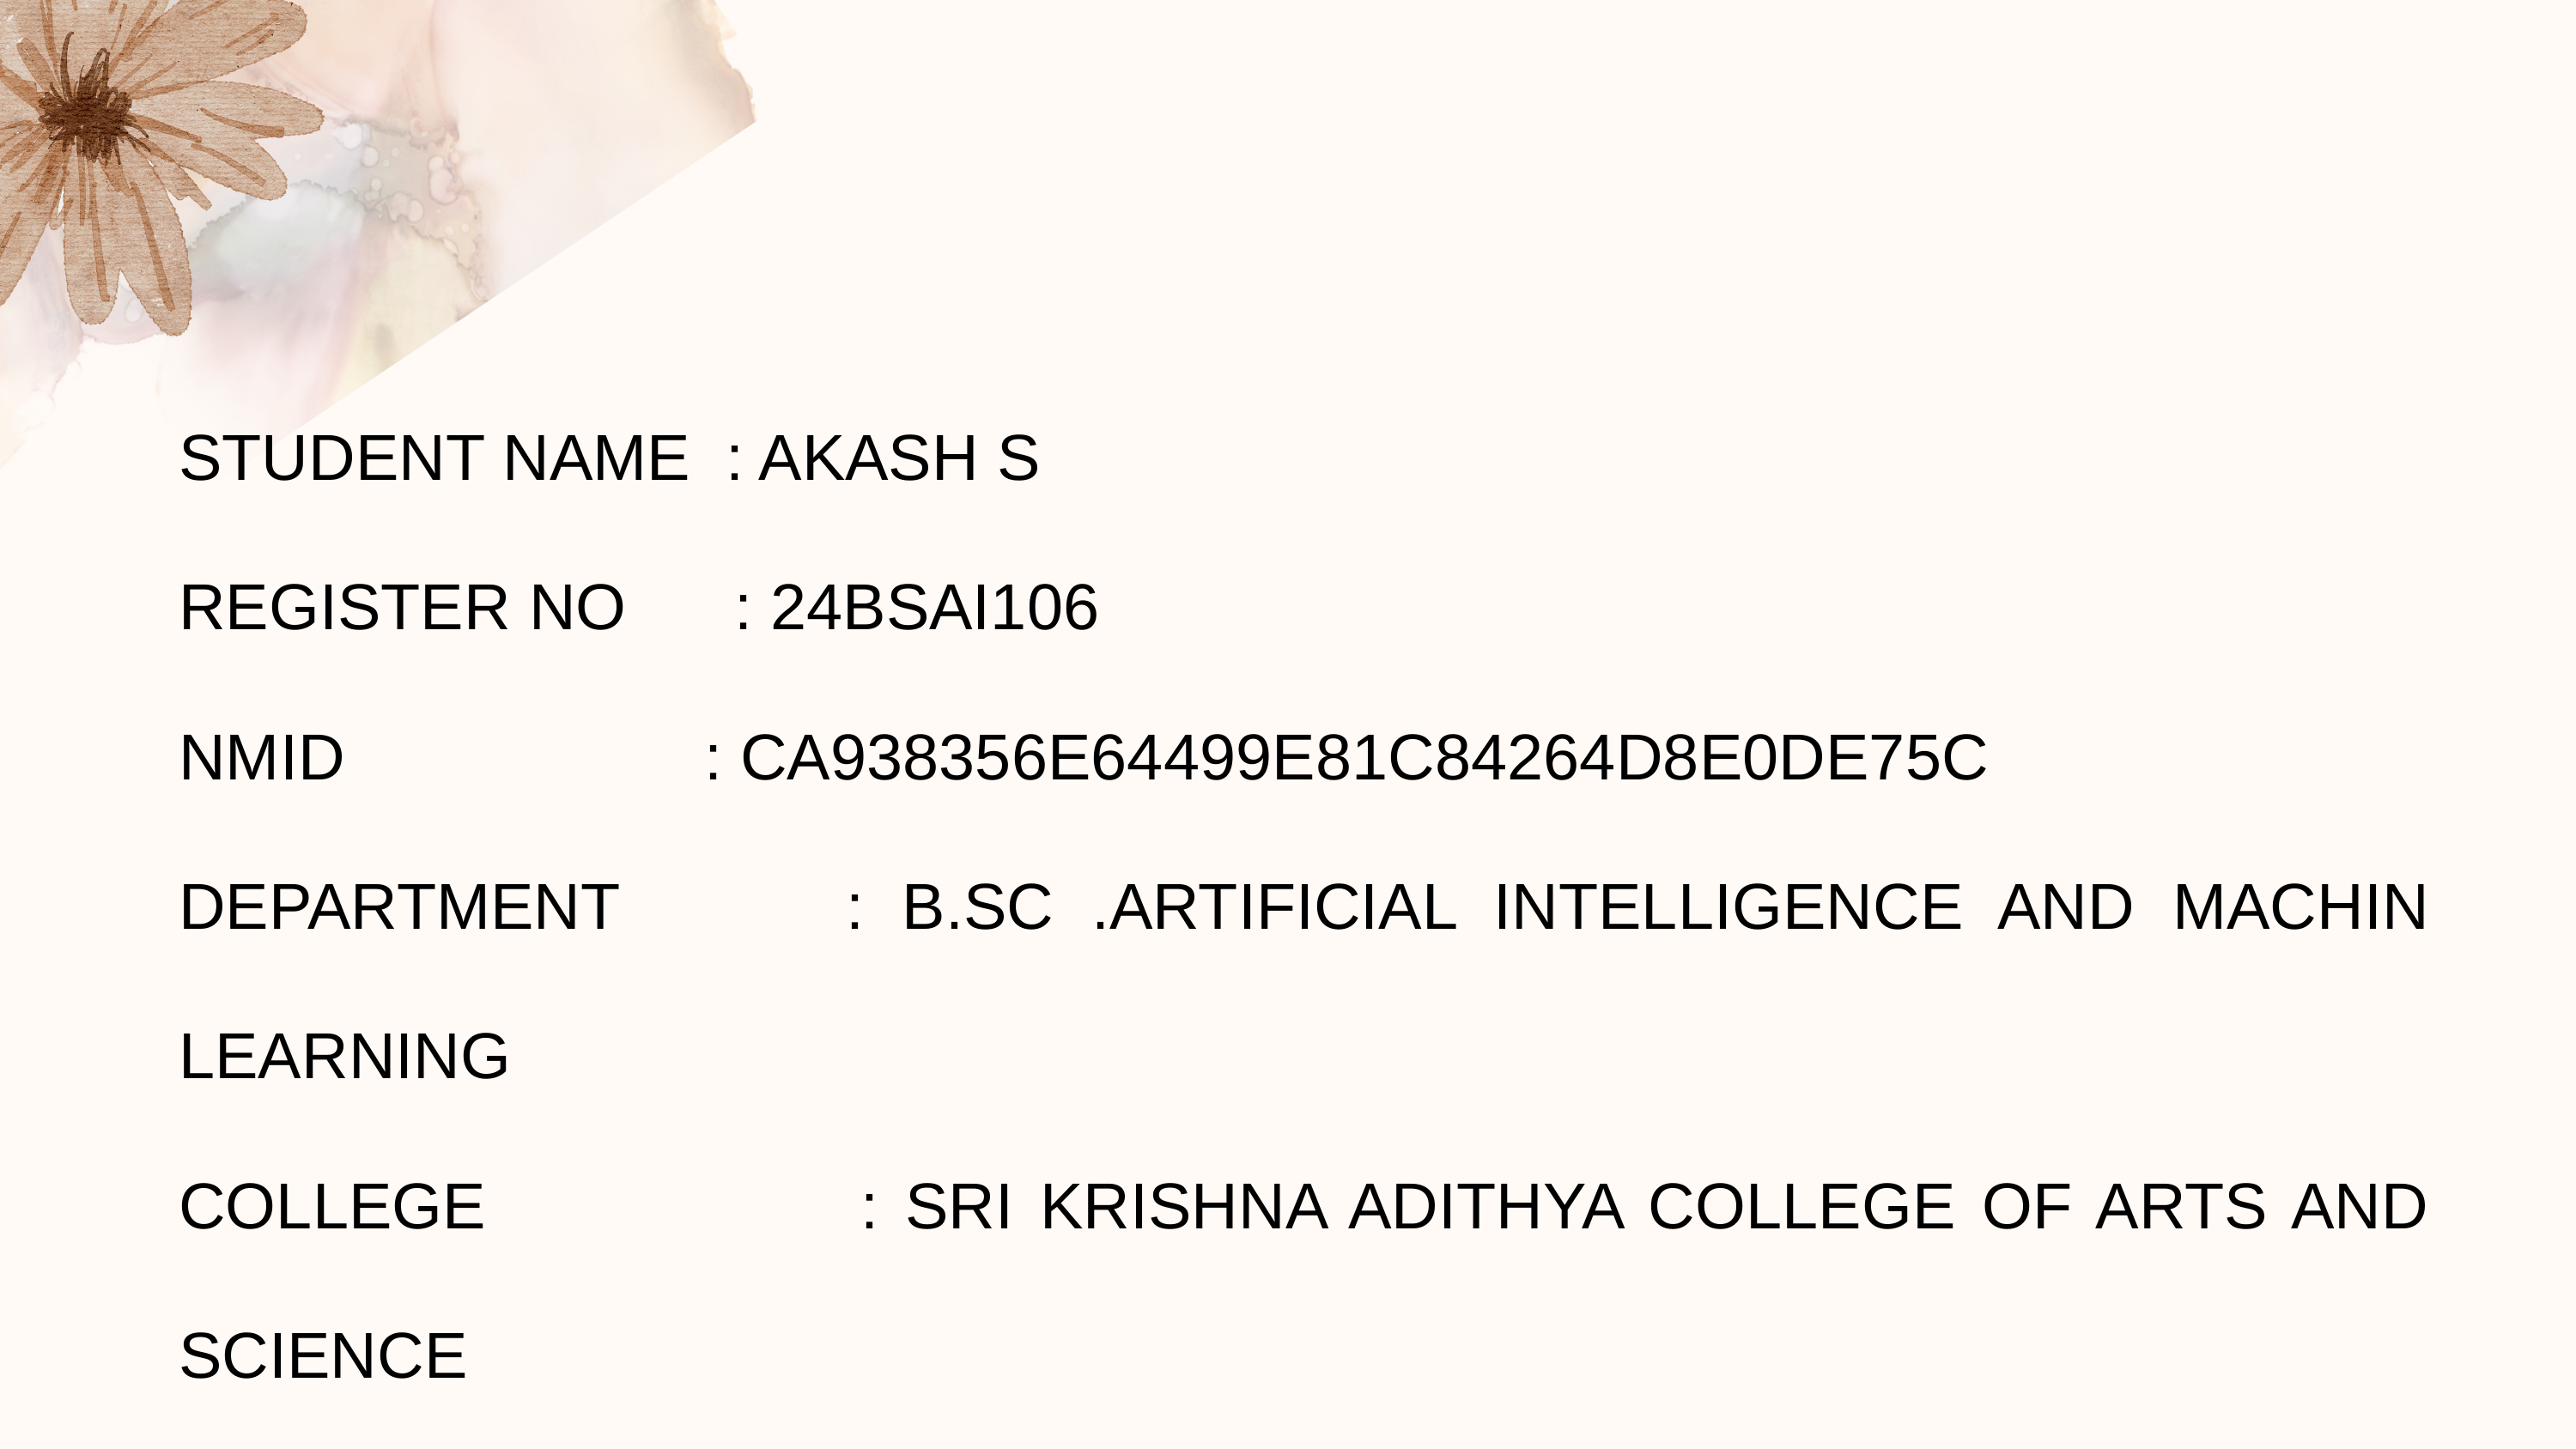

STUDENT NAME  : AKASH S
REGISTER NO      : 24BSAI106
NMID                    : CA938356E64499E81C84264D8E0DE75C
DEPARTMENT      : B.SC .ARTIFICIAL INTELLIGENCE AND MACHIN LEARNING
COLLEGE              : SRI KRISHNA ADITHYA COLLEGE OF ARTS AND SCIENCE
UNIVERSITY          : BHARATHIYAR UNIVERSITY